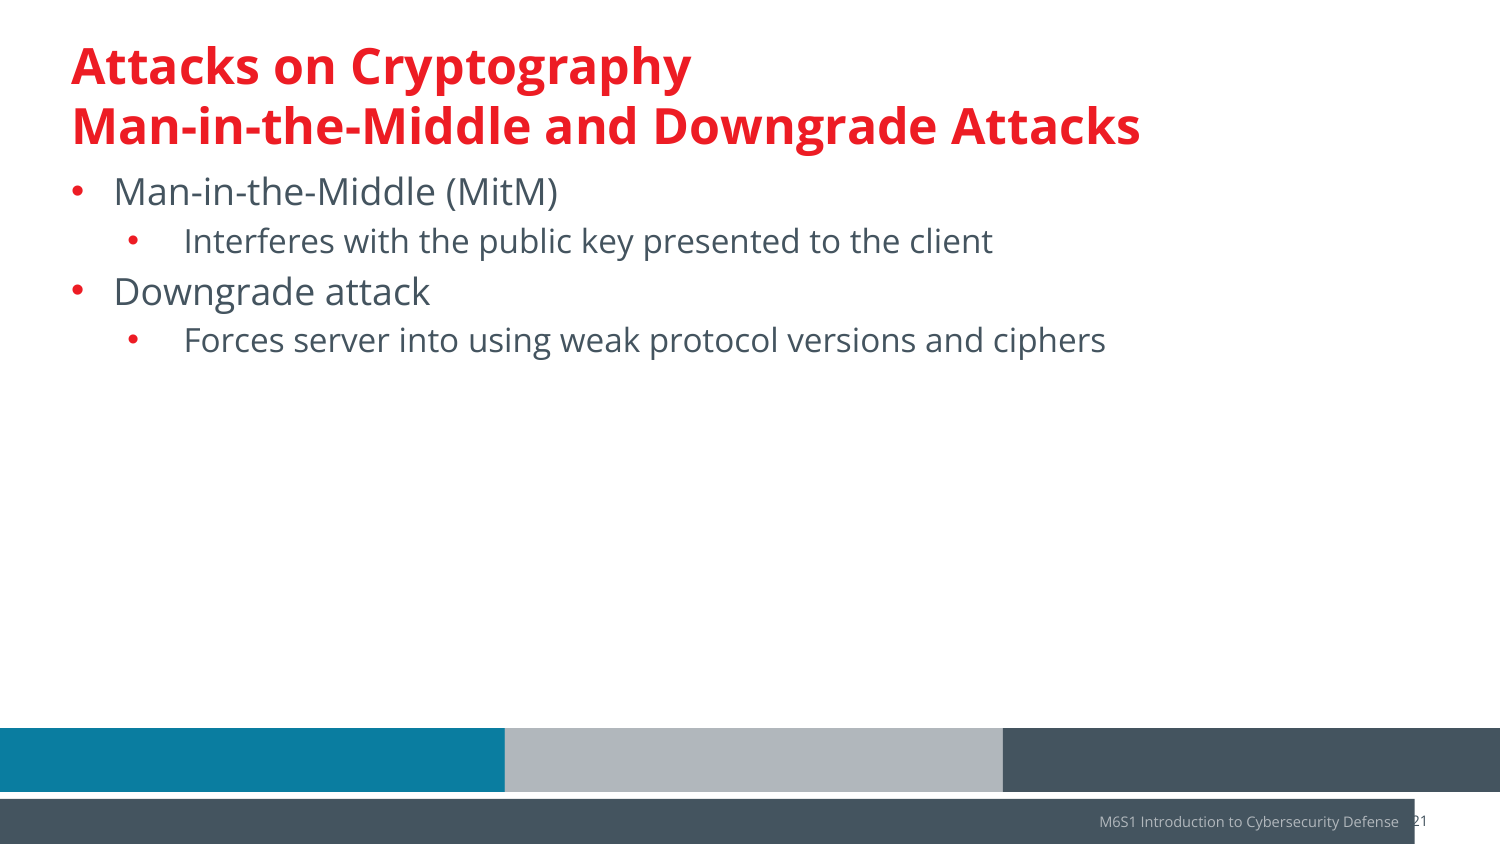

# Attacks on Cryptography Man-in-the-Middle and Downgrade Attacks
Man-in-the-Middle (MitM)
Interferes with the public key presented to the client
Downgrade attack
Forces server into using weak protocol versions and ciphers

M6S1 Introduction to Cybersecurity Defense
CompTIA Security+ Lesson 5 | Copyright © 2020 CompTIA Properties, LLC. All Rights Reserved.  |  CompTIA.org
21